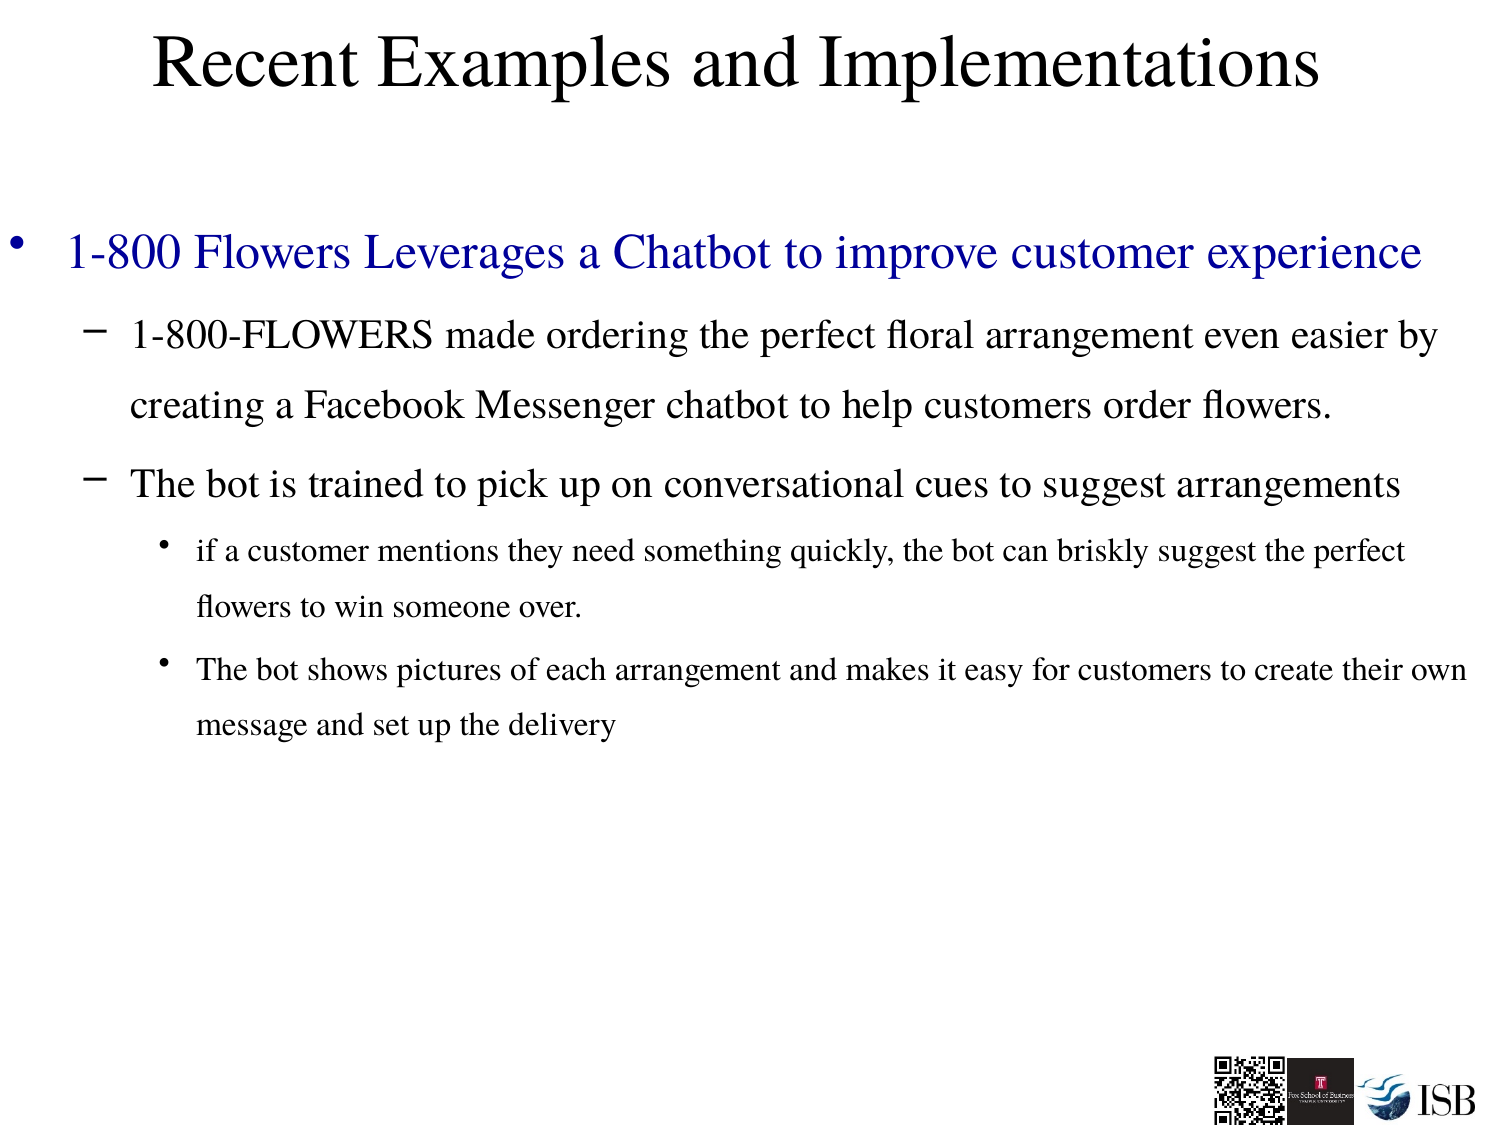

# Recent Examples and Implementations
1-800 Flowers Leverages a Chatbot to improve customer experience
1-800-FLOWERS made ordering the perfect floral arrangement even easier by creating a Facebook Messenger chatbot to help customers order flowers.
The bot is trained to pick up on conversational cues to suggest arrangements
if a customer mentions they need something quickly, the bot can briskly suggest the perfect flowers to win someone over.
The bot shows pictures of each arrangement and makes it easy for customers to create their own message and set up the delivery